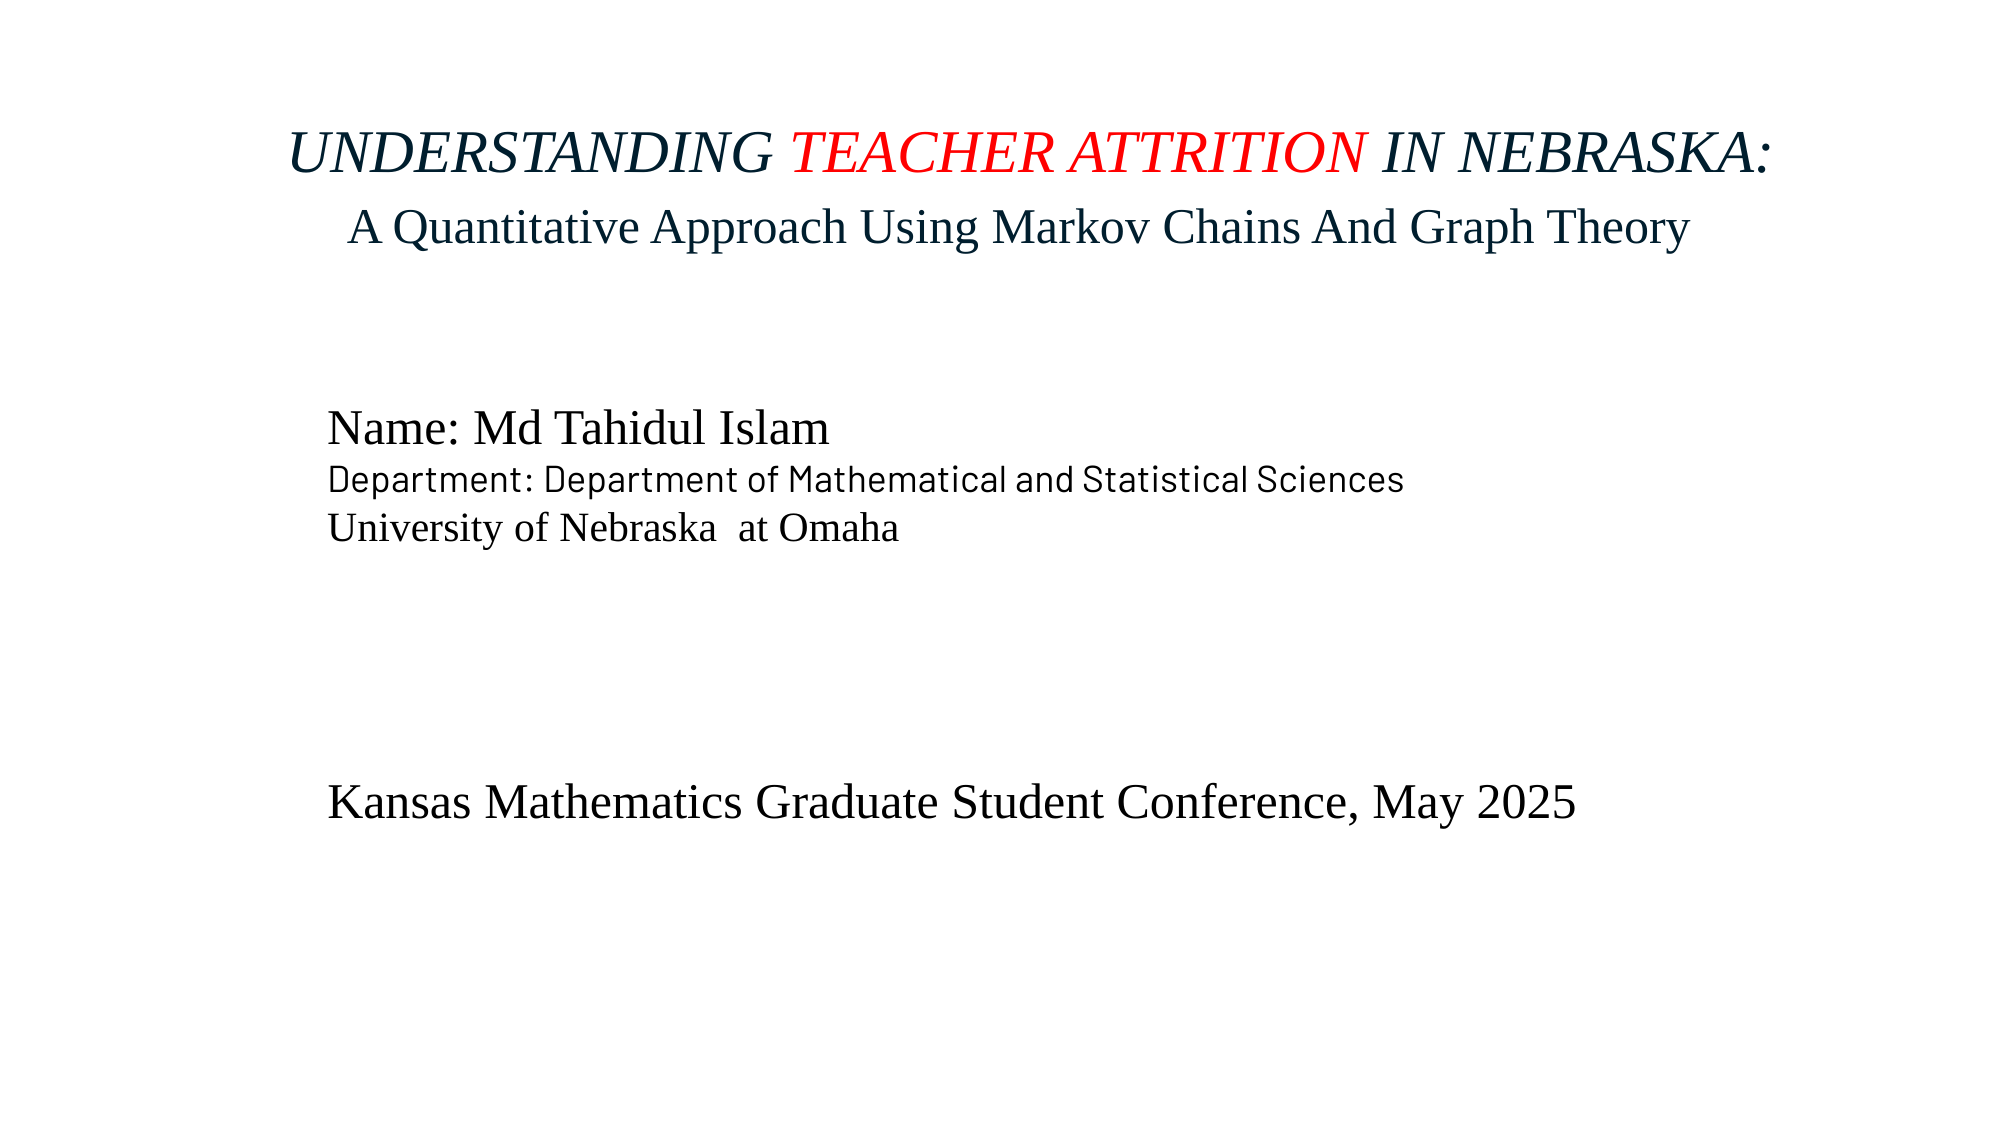

# UNDERSTANDING TEACHER ATTRITION IN NEBRASKA:
A Quantitative Approach Using Markov Chains And Graph Theory

Name: Md Tahidul Islam
Department: Department of Mathematical and Statistical Sciences
University of Nebraska  at Omaha
Kansas Mathematics Graduate Student Conference, May 2025